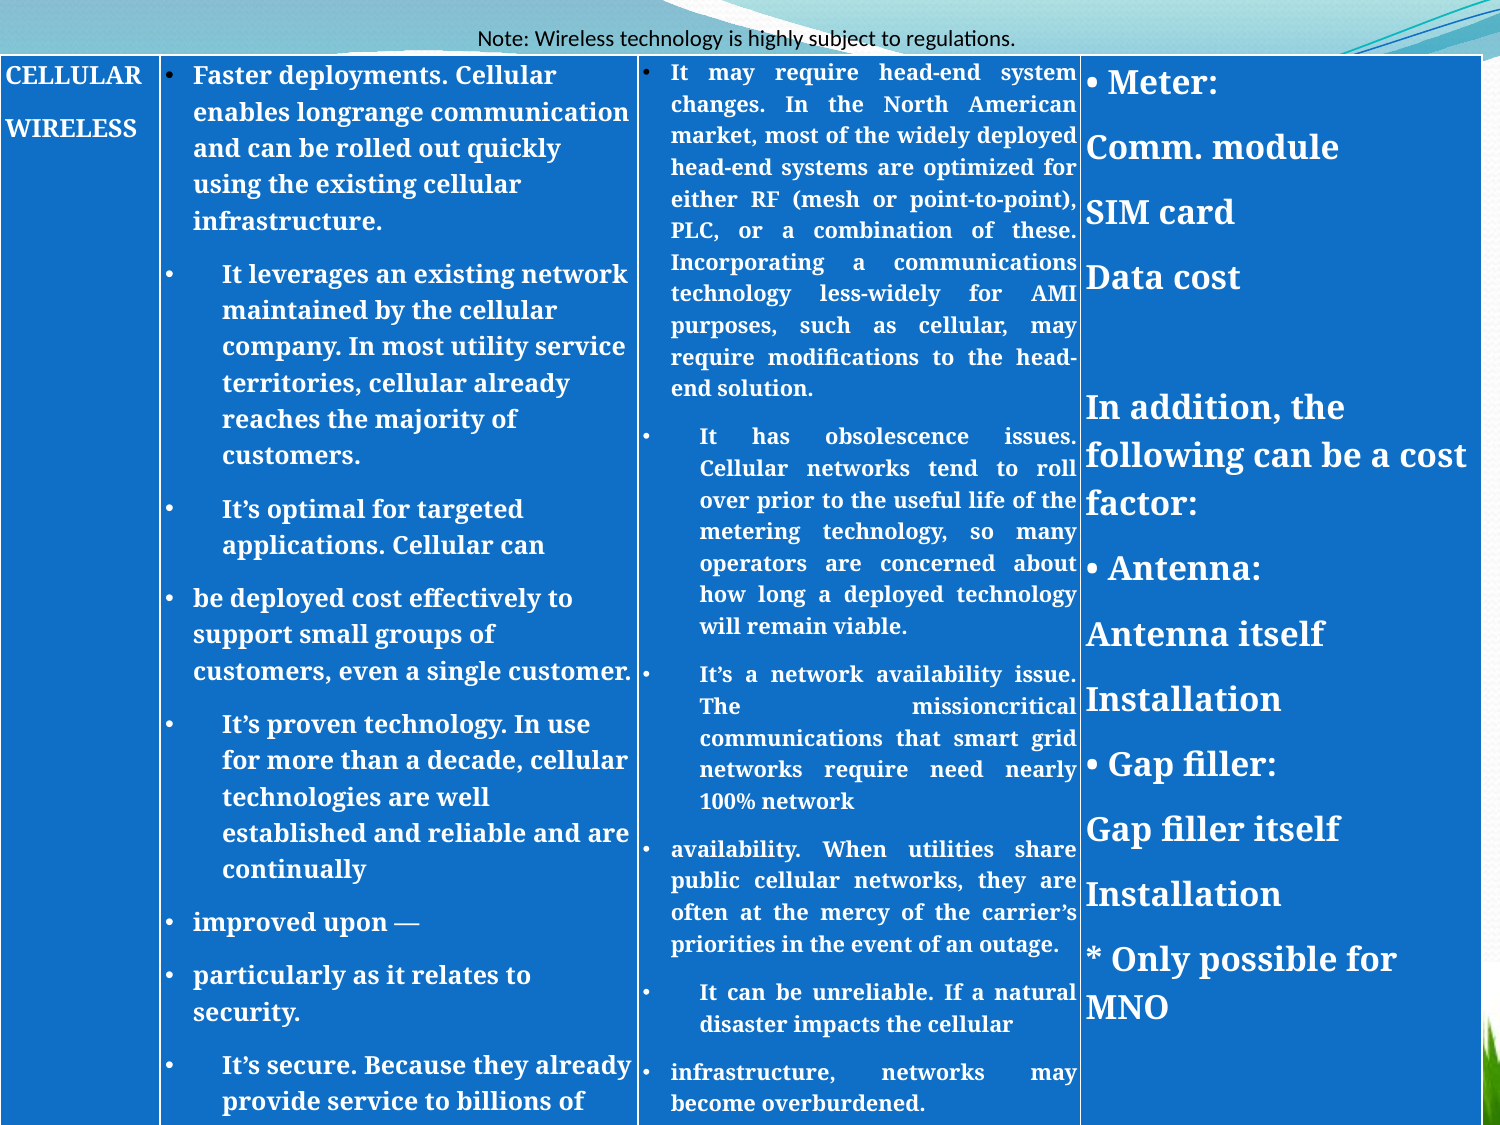

Note: Wireless technology is highly subject to regulations.
| CELLULAR WIRELESS | Faster deployments. Cellular enables longrange communication and can be rolled out quickly using the existing cellular infrastructure. It leverages an existing network maintained by the cellular company. In most utility service territories, cellular already reaches the majority of customers. It’s optimal for targeted applications. Cellular can be deployed cost effectively to support small groups of customers, even a single customer. It’s proven technology. In use for more than a decade, cellular technologies are well established and reliable and are continually improved upon — particularly as it relates to security. It’s secure. Because they already provide service to billions of customers worldwide, cellular networks extend the promise of safety and performance to utilities. | It may require head-end system changes. In the North American market, most of the widely deployed head-end systems are optimized for either RF (mesh or point-to-point), PLC, or a combination of these. Incorporating a communications technology less-widely for AMI purposes, such as cellular, may require modifications to the head-end solution. It has obsolescence issues. Cellular networks tend to roll over prior to the useful life of the metering technology, so many operators are concerned about how long a deployed technology will remain viable. It’s a network availability issue. The missioncritical communications that smart grid networks require need nearly 100% network availability. When utilities share public cellular networks, they are often at the mercy of the carrier’s priorities in the event of an outage. It can be unreliable. If a natural disaster impacts the cellular infrastructure, networks may become overburdened. Cost for SIM card and data comm. for each meter has high economic impact on CAPEX and OPEX. | • Meter: Comm. module SIM card Data cost In addition, the following can be a cost factor: • Antenna: Antenna itself Installation • Gap filler: Gap filler itself Installation \* Only possible for MNO |
| --- | --- | --- | --- |